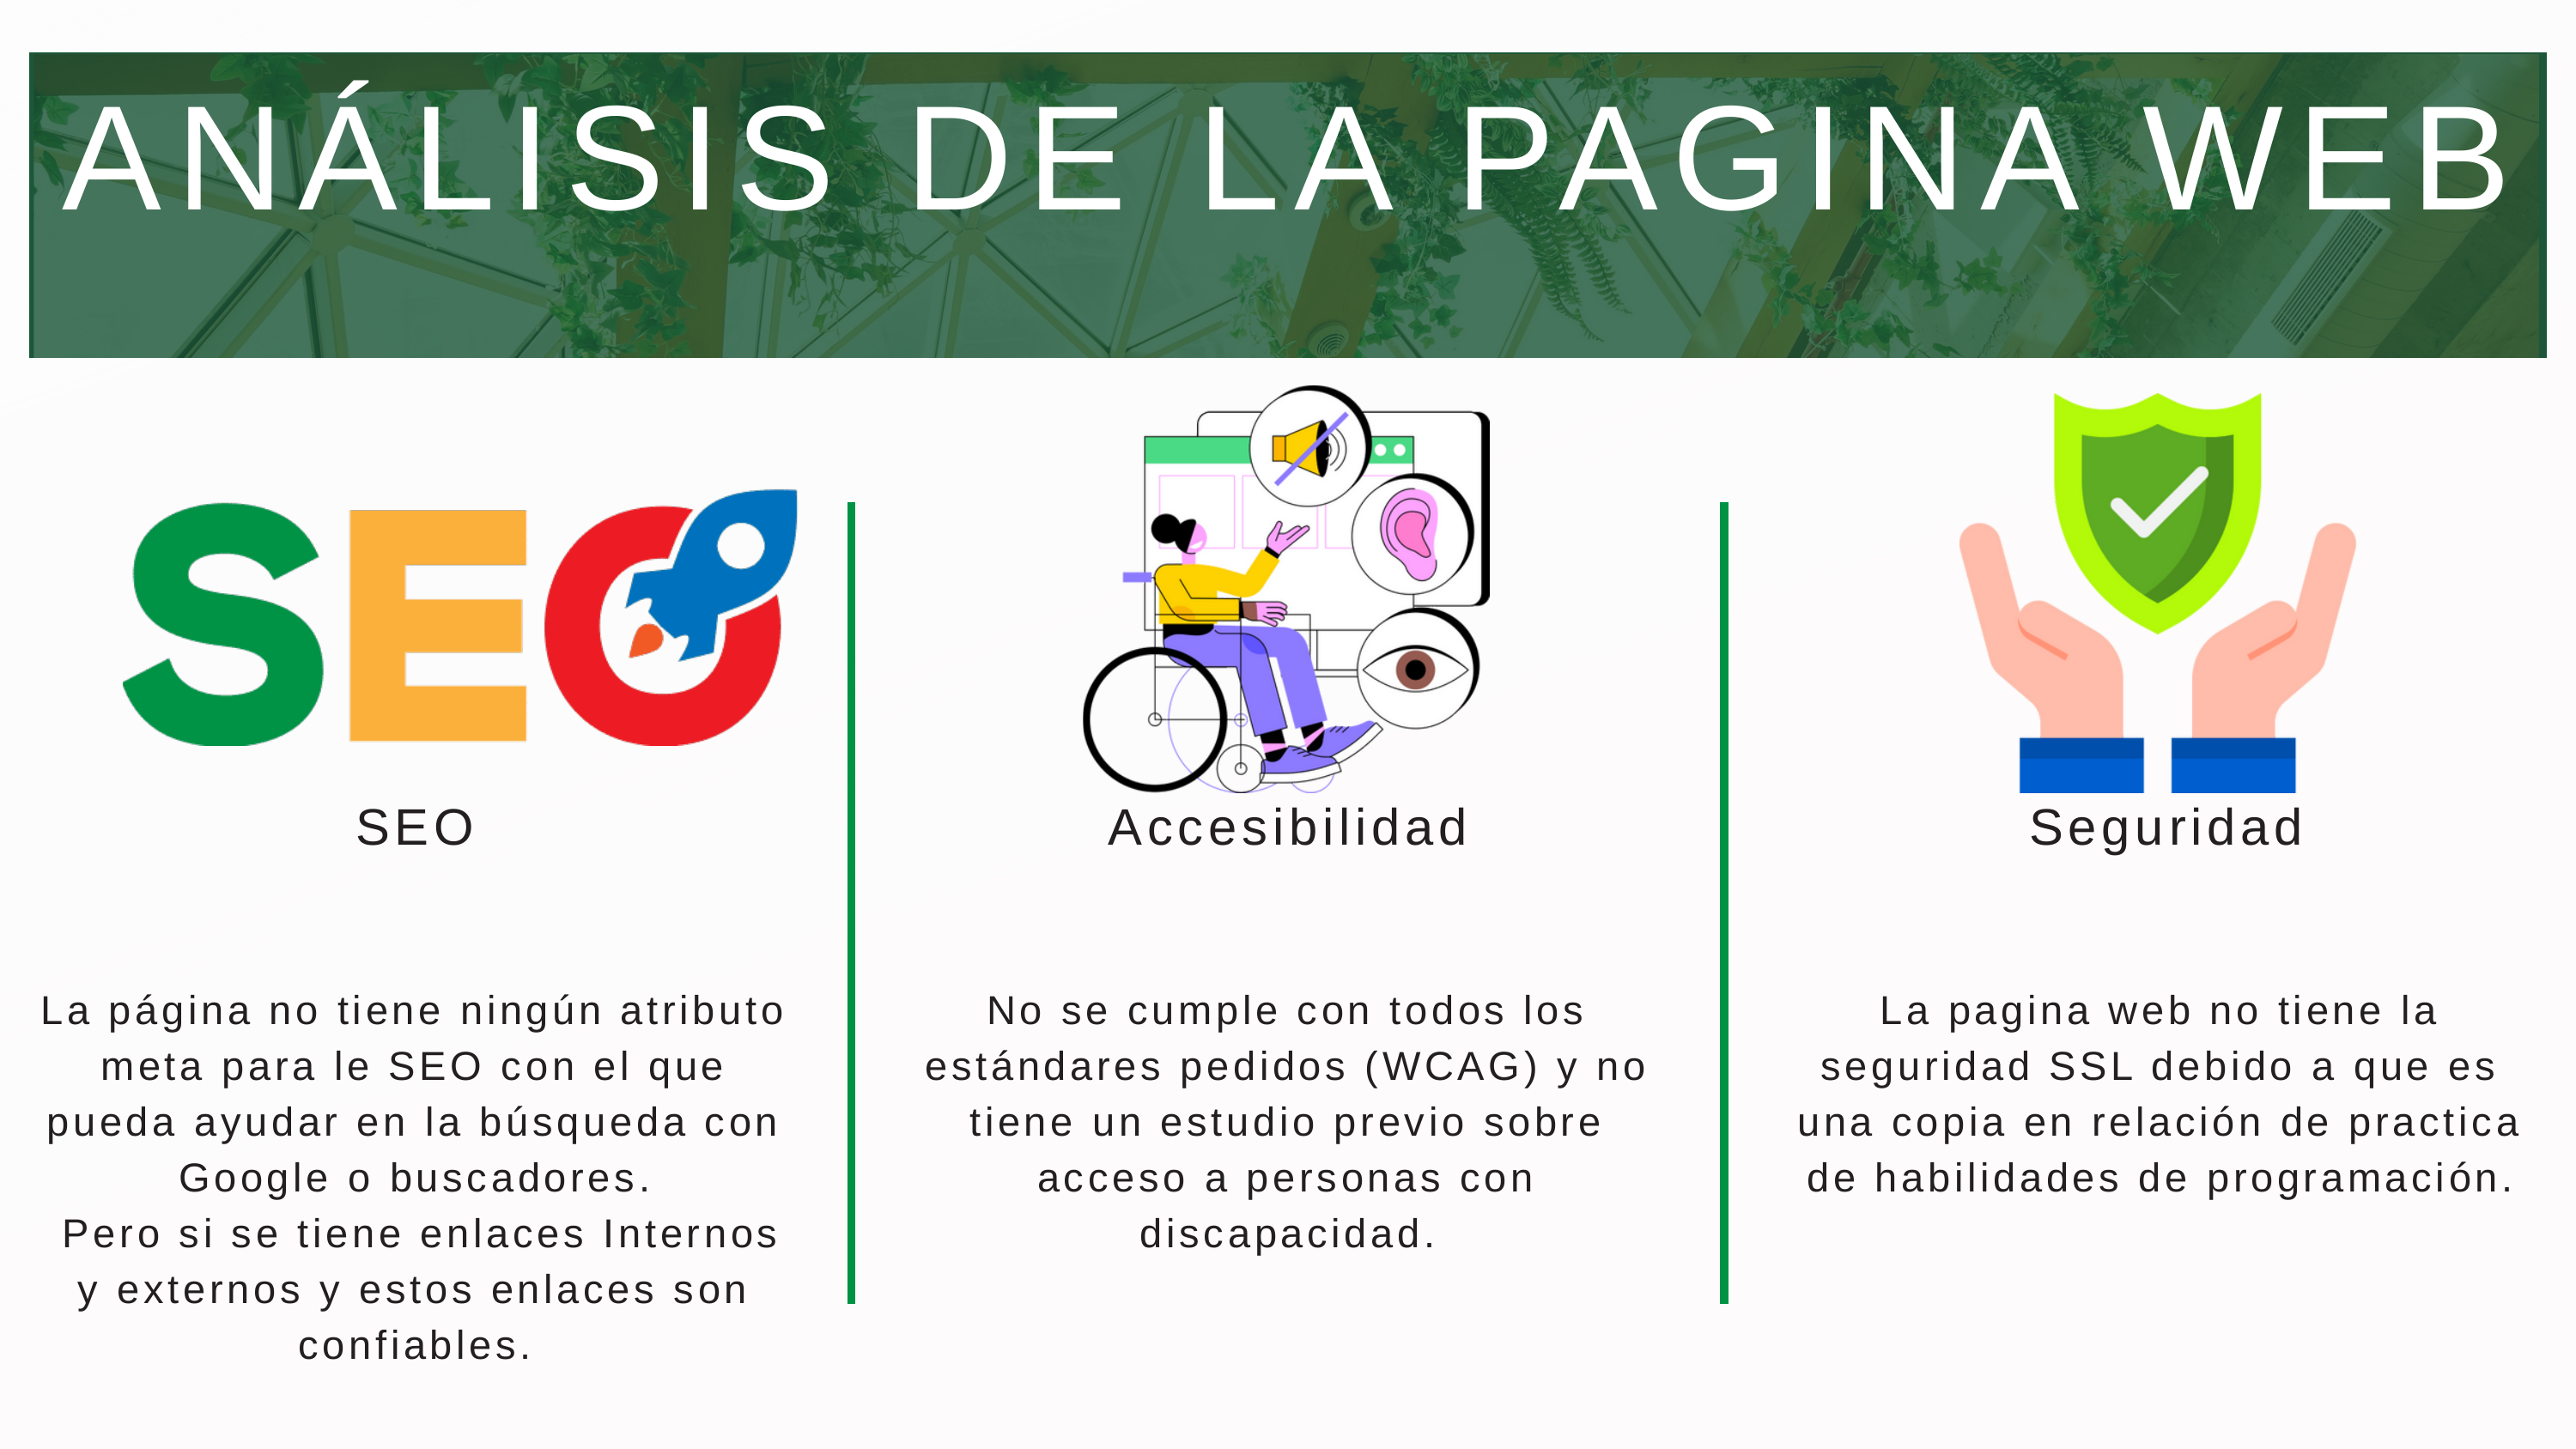

ANÁLISIS DE LA PAGINA WEB

SEO
Accesibilidad
Seguridad
La página no tiene ningún atributo meta para le SEO con el que pueda ayudar en la búsqueda con Google o buscadores.
 Pero si se tiene enlaces Internos y externos y estos enlaces son confiables.
No se cumple con todos los estándares pedidos (WCAG) y no tiene un estudio previo sobre acceso a personas con discapacidad.
La pagina web no tiene la seguridad SSL debido a que es una copia en relación de practica de habilidades de programación.